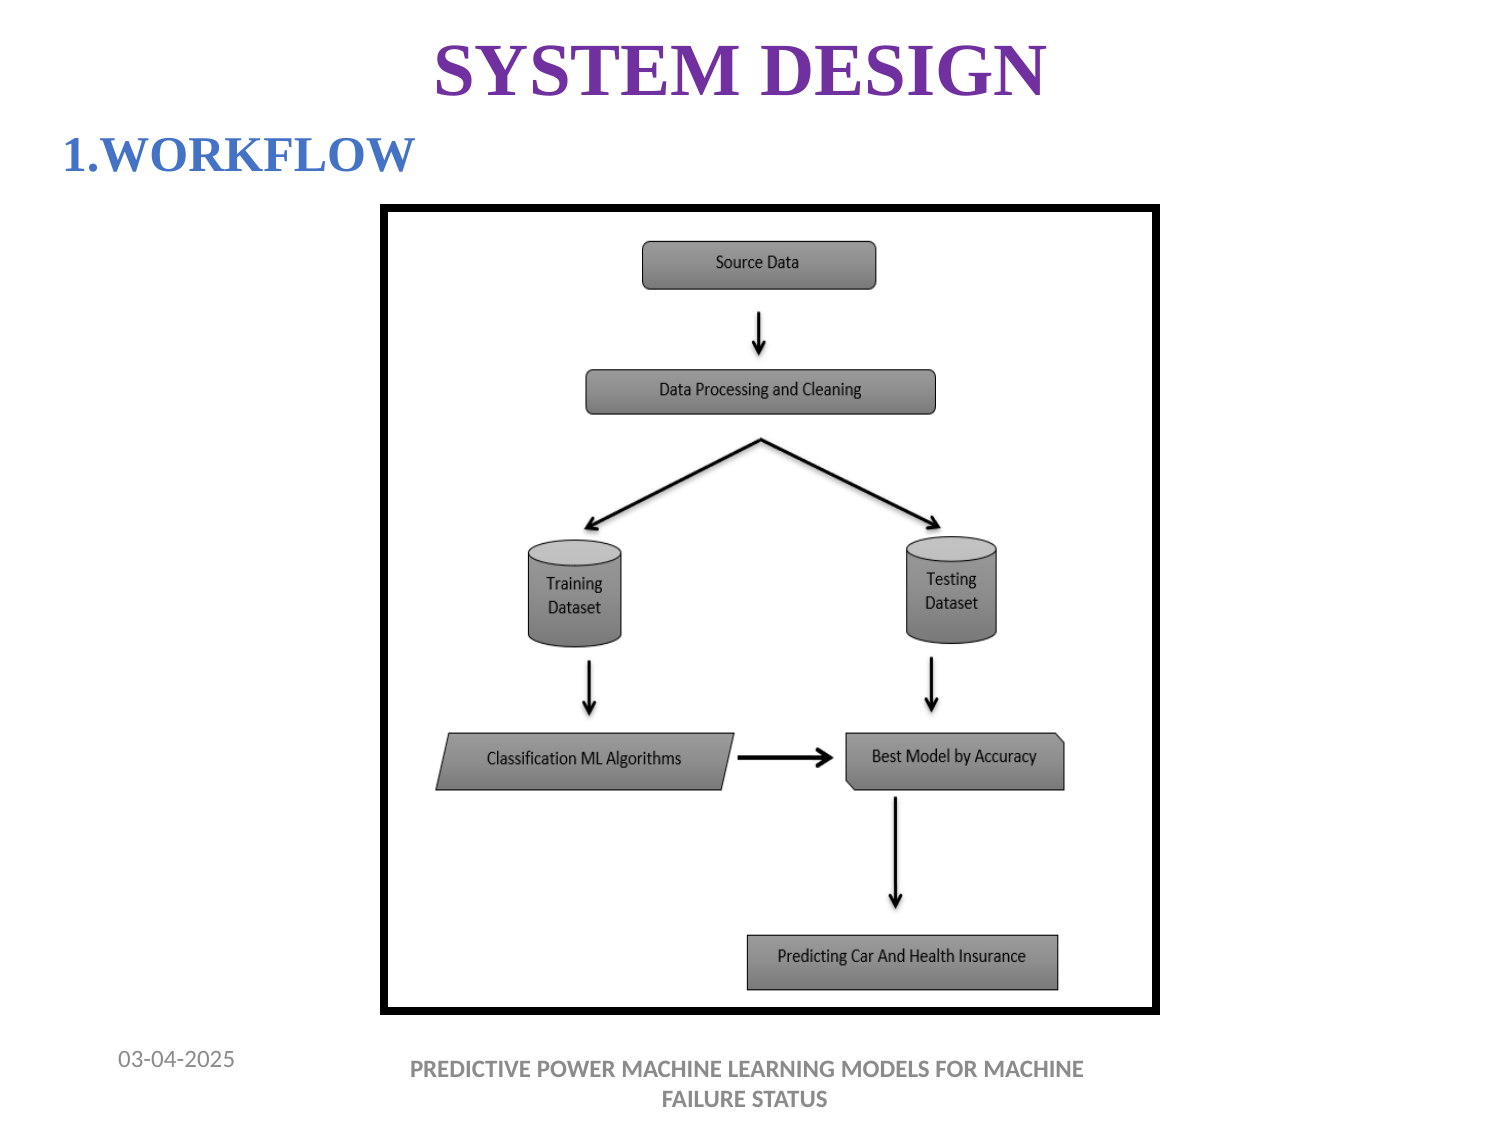

# SYSTEM DESIGN
1.WORKFLOW

03-04-2025

16
 PREDICTIVE POWER MACHINE LEARNING MODELS FOR MACHINE FAILURE STATUS